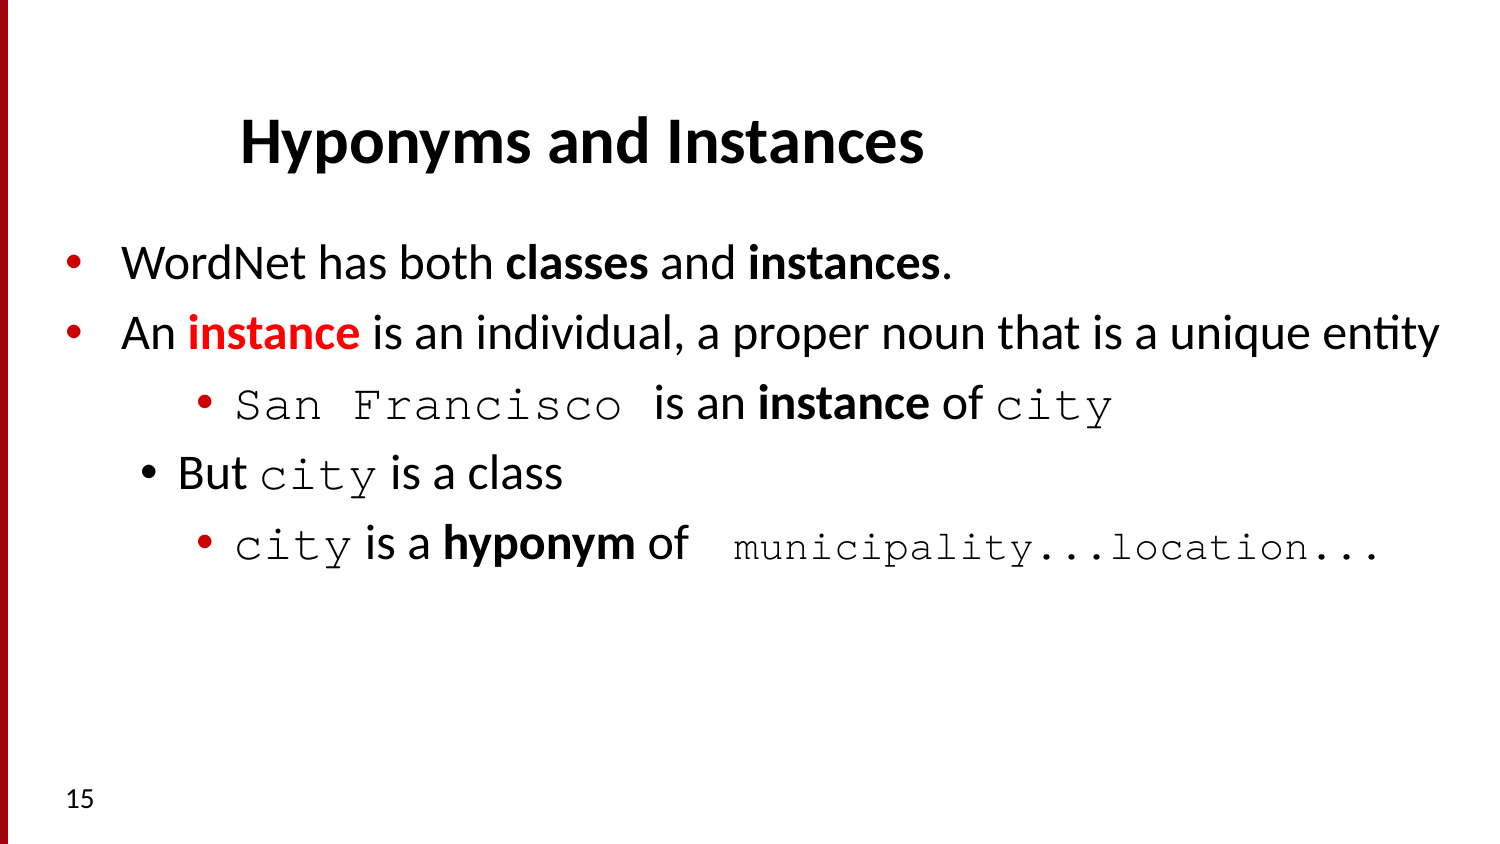

# Hyponyms and Instances
WordNet has both classes and instances.
An instance is an individual, a proper noun that is a unique entity
San Francisco is an instance of city
But city is a class
city is a hyponym of    municipality...location...
15